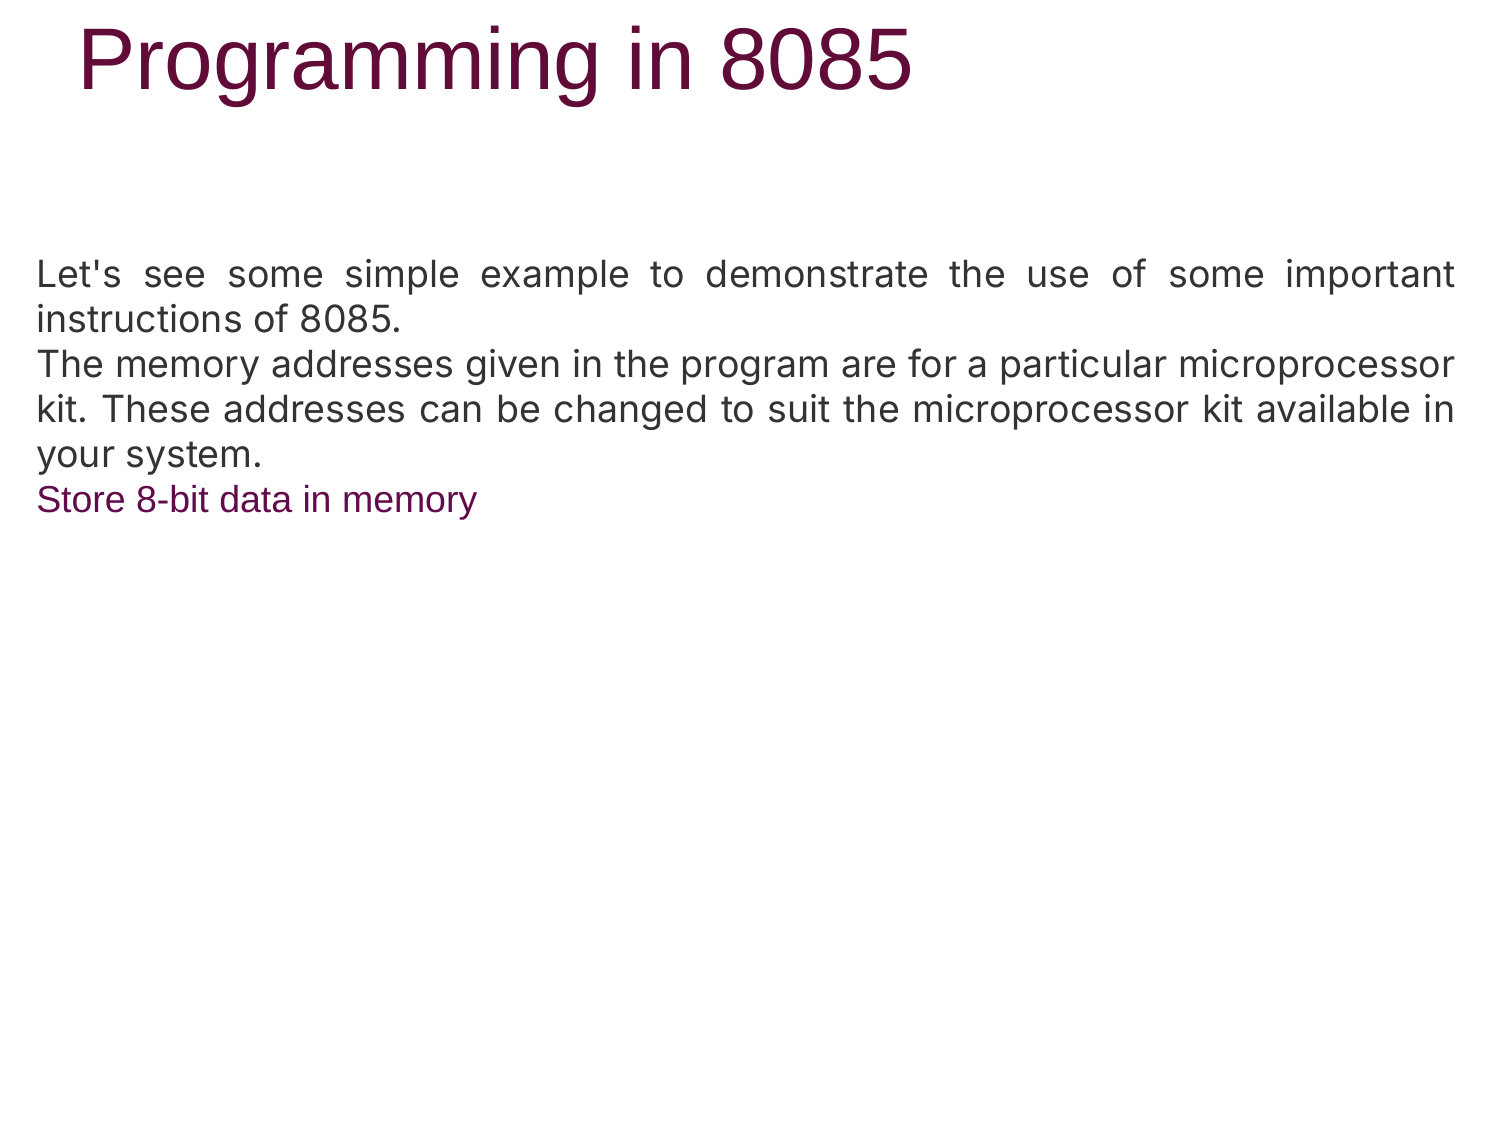

# Programming in 8085
Let's see some simple example to demonstrate the use of some important instructions of 8085.
The memory addresses given in the program are for a particular microprocessor kit. These addresses can be changed to suit the microprocessor kit available in your system.
Store 8-bit data in memory